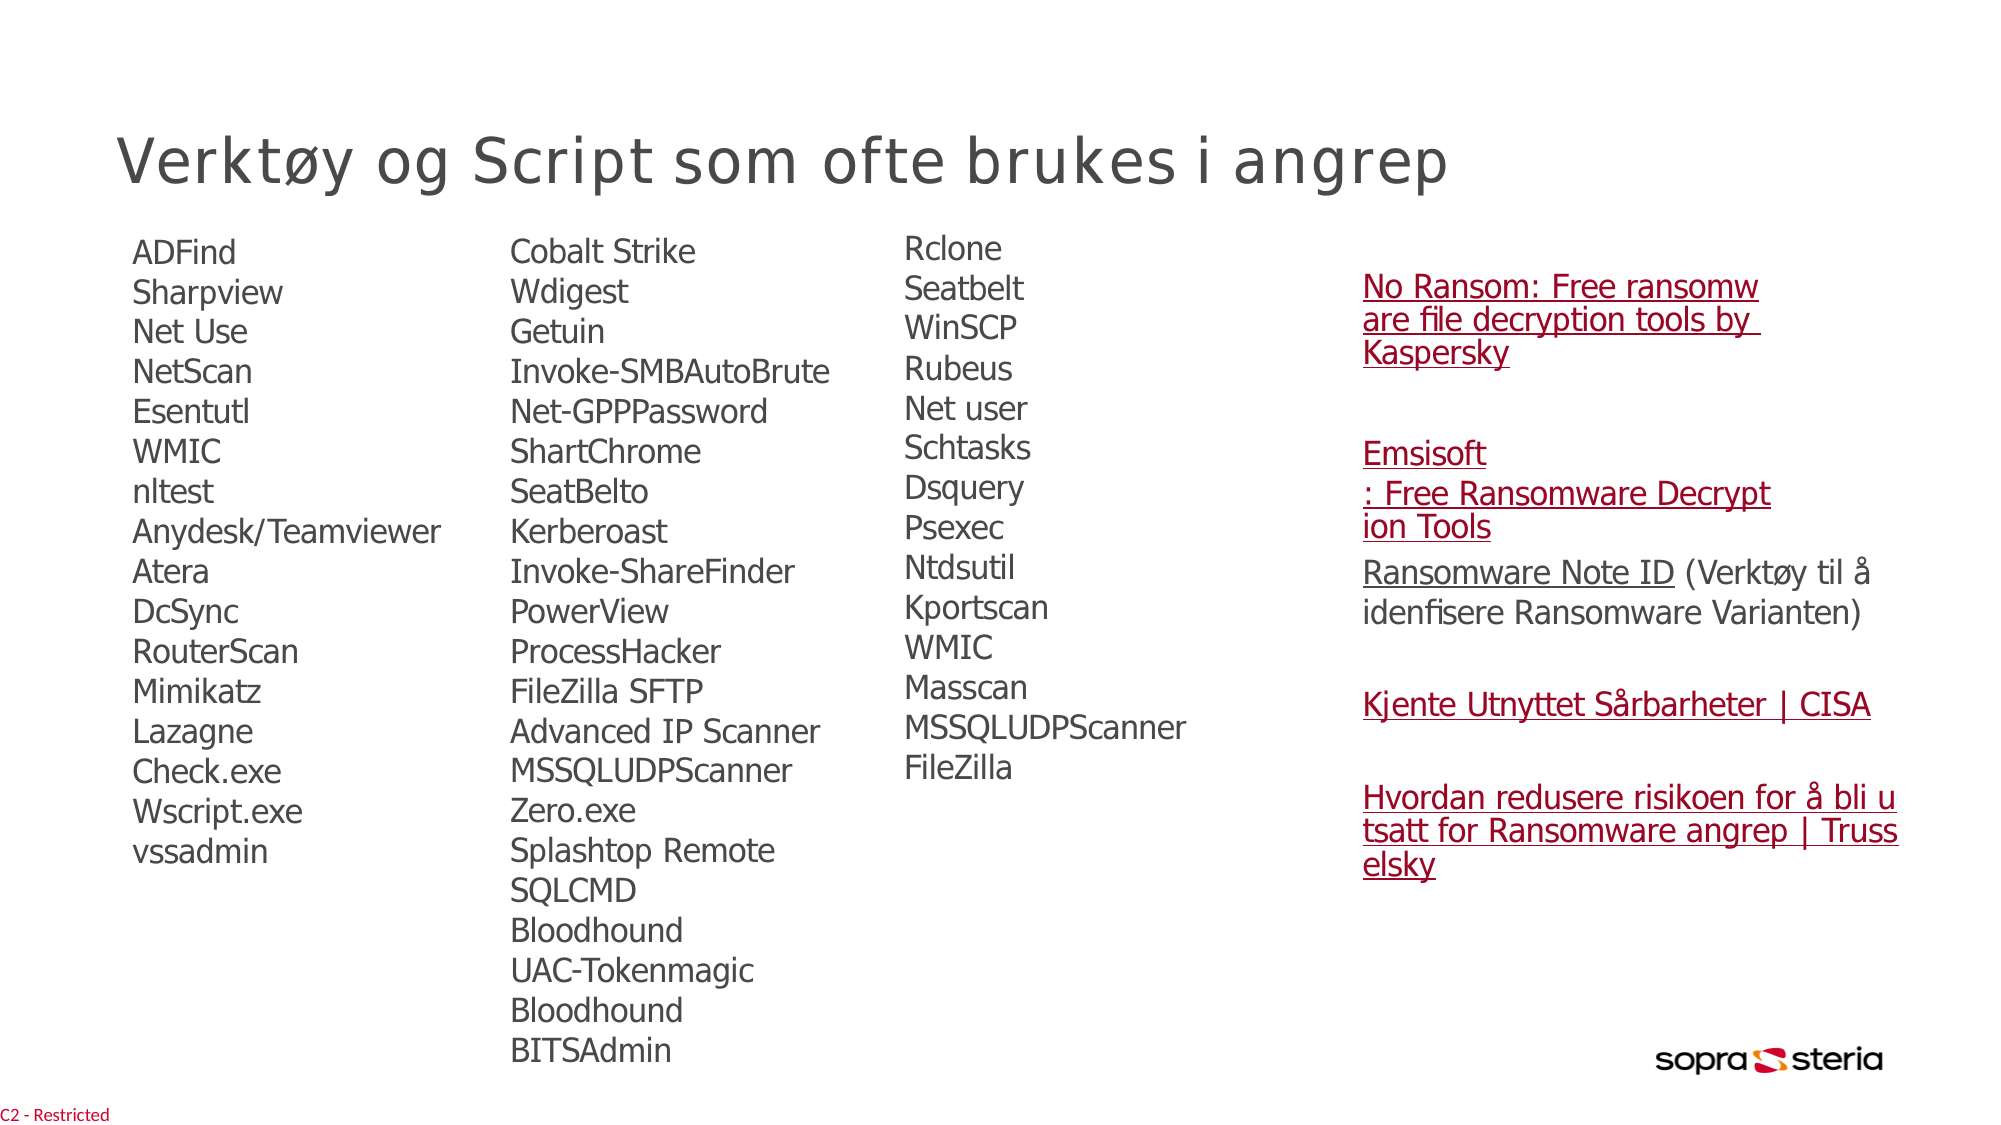

# Verktøy og Script som ofte brukes i angrep
Rclone
Seatbelt
WinSCP
Rubeus
Net user
Schtasks
Dsquery
Psexec
Ntdsutil
Kportscan
WMIC
Masscan
MSSQLUDPScanner
FileZilla

Cobalt Strike
Wdigest
Getuin
Invoke-SMBAutoBrute
Net-GPPPassword
ShartChrome
SeatBelto
Kerberoast
Invoke-ShareFinder
PowerView
ProcessHacker
FileZilla SFTP
Advanced IP Scanner
MSSQLUDPScanner
Zero.exe
Splashtop Remote
SQLCMD
Bloodhound
UAC-Tokenmagic
Bloodhound
BITSAdmin
ADFind
Sharpview
Net Use
NetScan
Esentutl
WMIC
nltest
Anydesk/Teamviewer
Atera
DcSync
RouterScan
Mimikatz
Lazagne
Check.exe
Wscript.exe
vssadmin

No Ransom: Free ransomware file decryption tools by Kaspersky
Emsisoft: Free Ransomware Decryption Tools
Ransomware Note ID (Verktøy til å idenfisere Ransomware Varianten)
Kjente Utnyttet Sårbarheter | CISA
Hvordan redusere risikoen for å bli utsatt for Ransomware angrep | Trusselsky